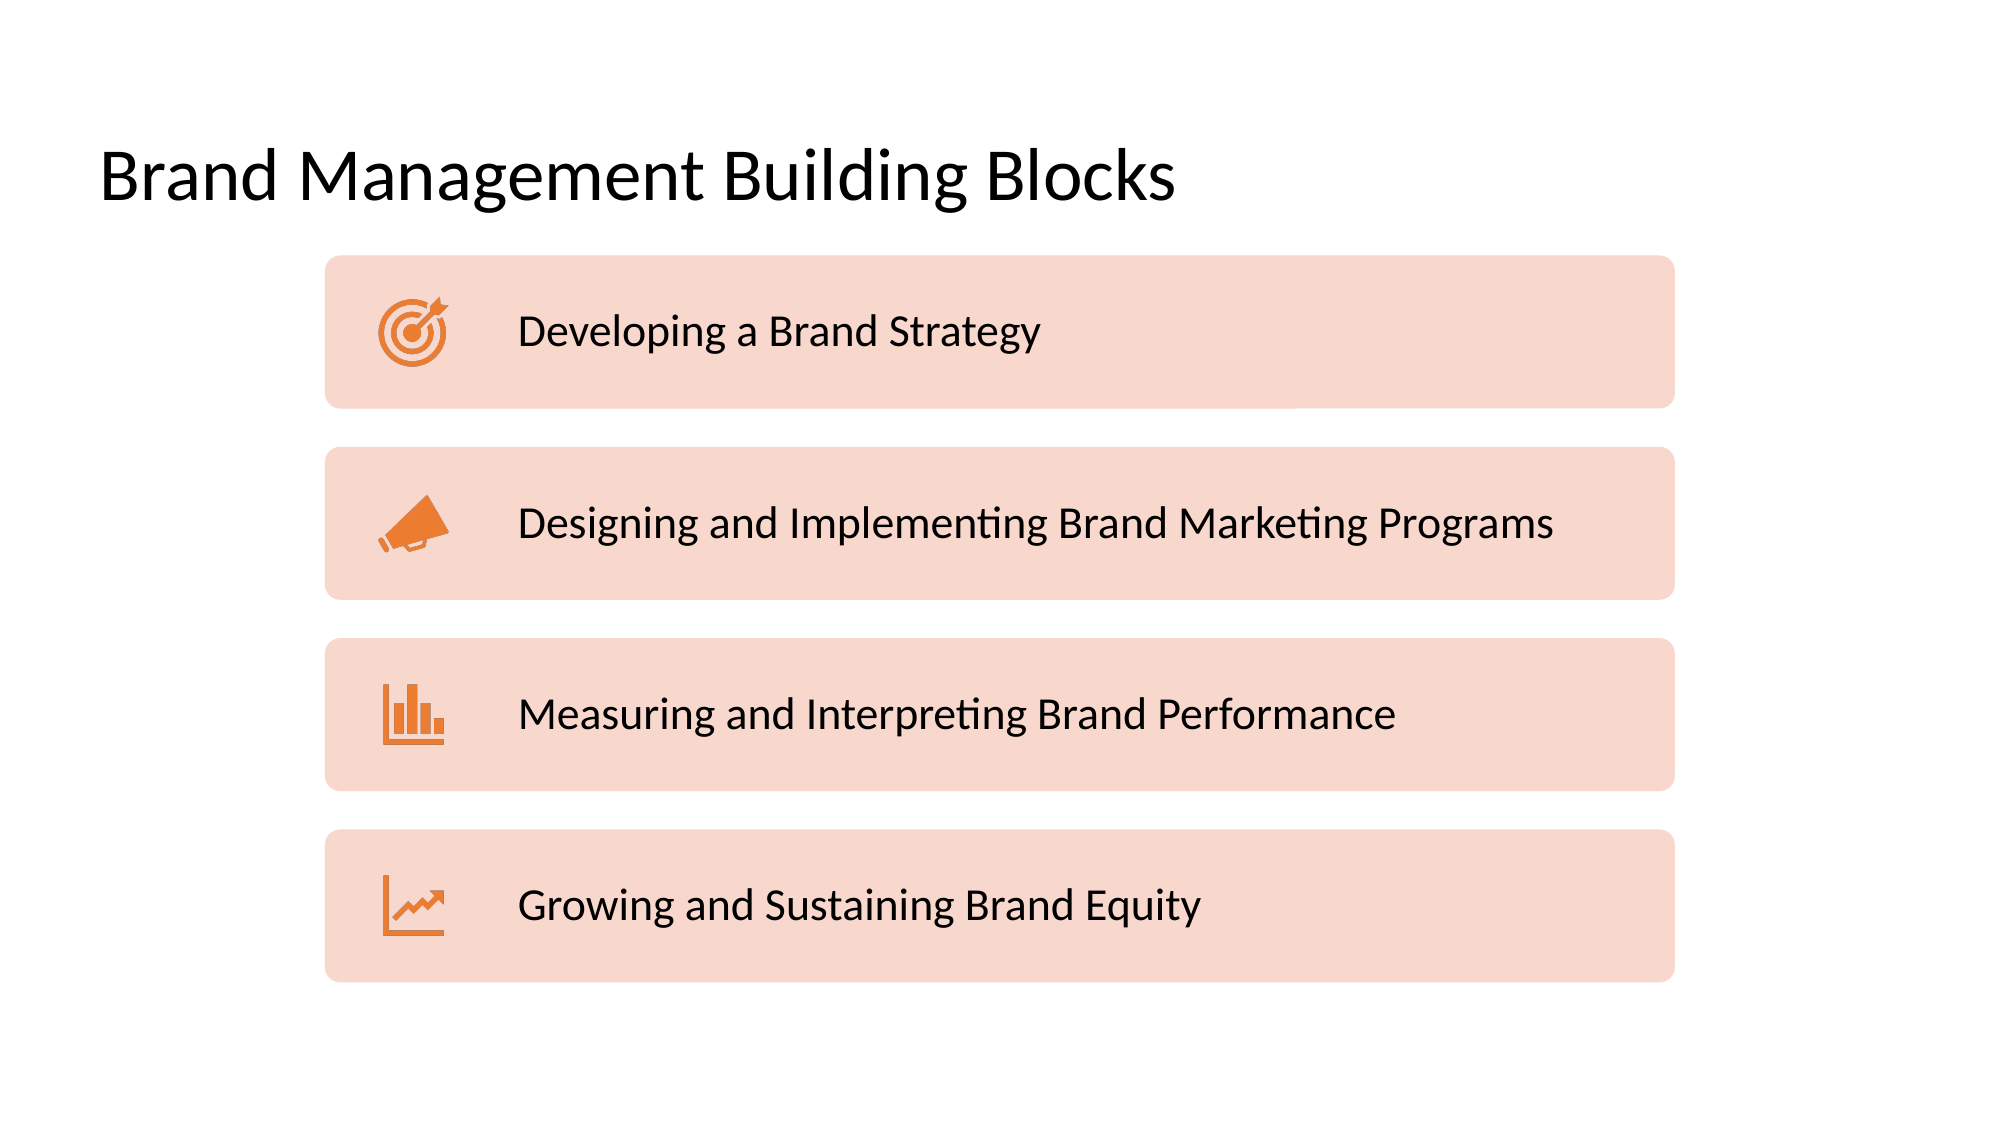

# Brand Management Building Blocks
Developing a Brand Strategy
Designing and Implementing Brand Marketing Programs
Measuring and Interpreting Brand Performance
Growing and Sustaining Brand Equity